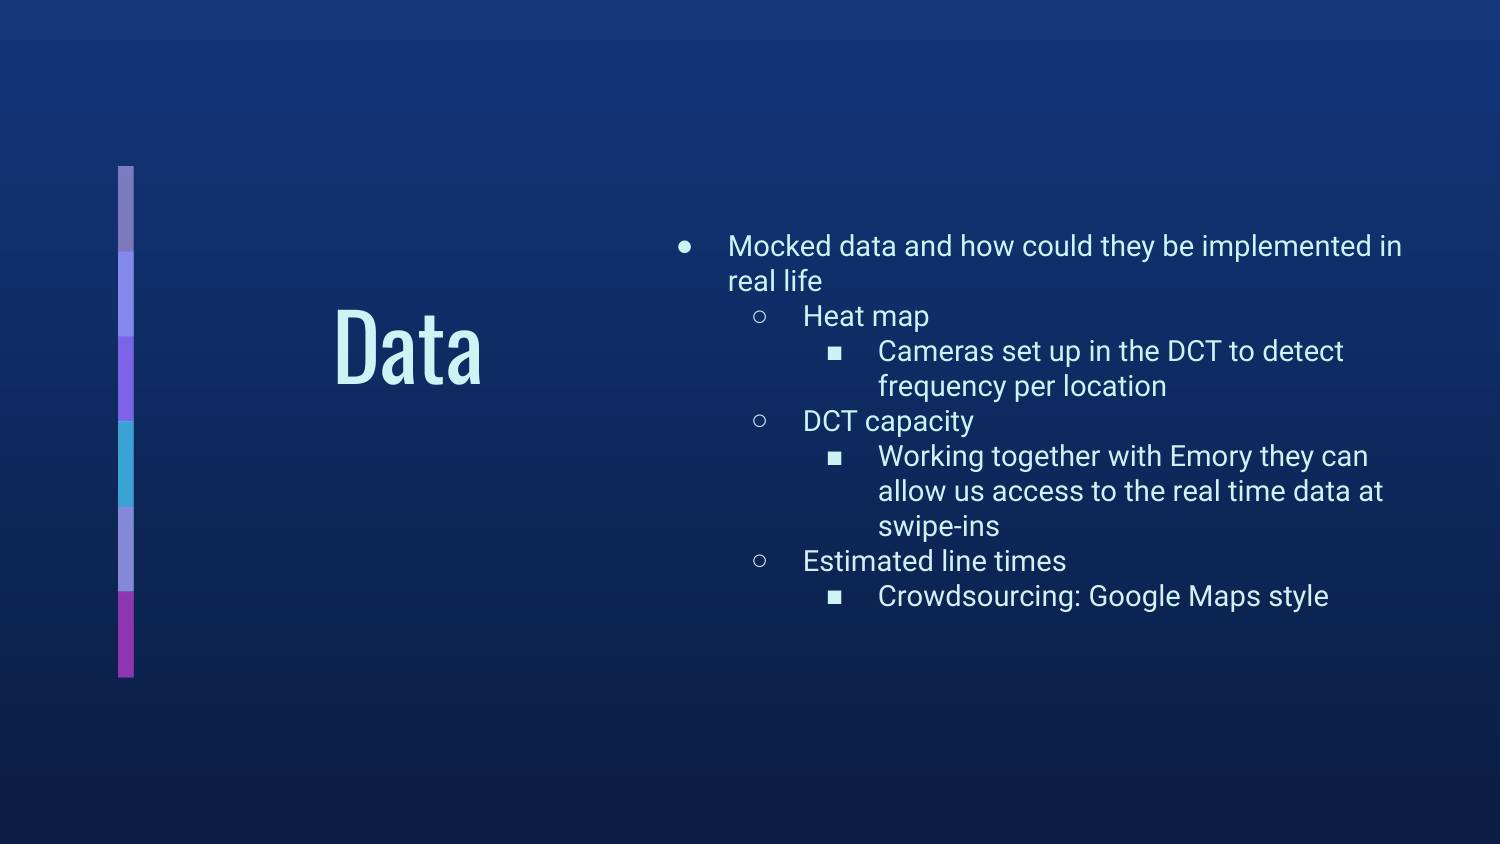

Mocked data and how could they be implemented in real life
Heat map
Cameras set up in the DCT to detect frequency per location
DCT capacity
Working together with Emory they can allow us access to the real time data at swipe-ins
Estimated line times
Crowdsourcing: Google Maps style
# Data